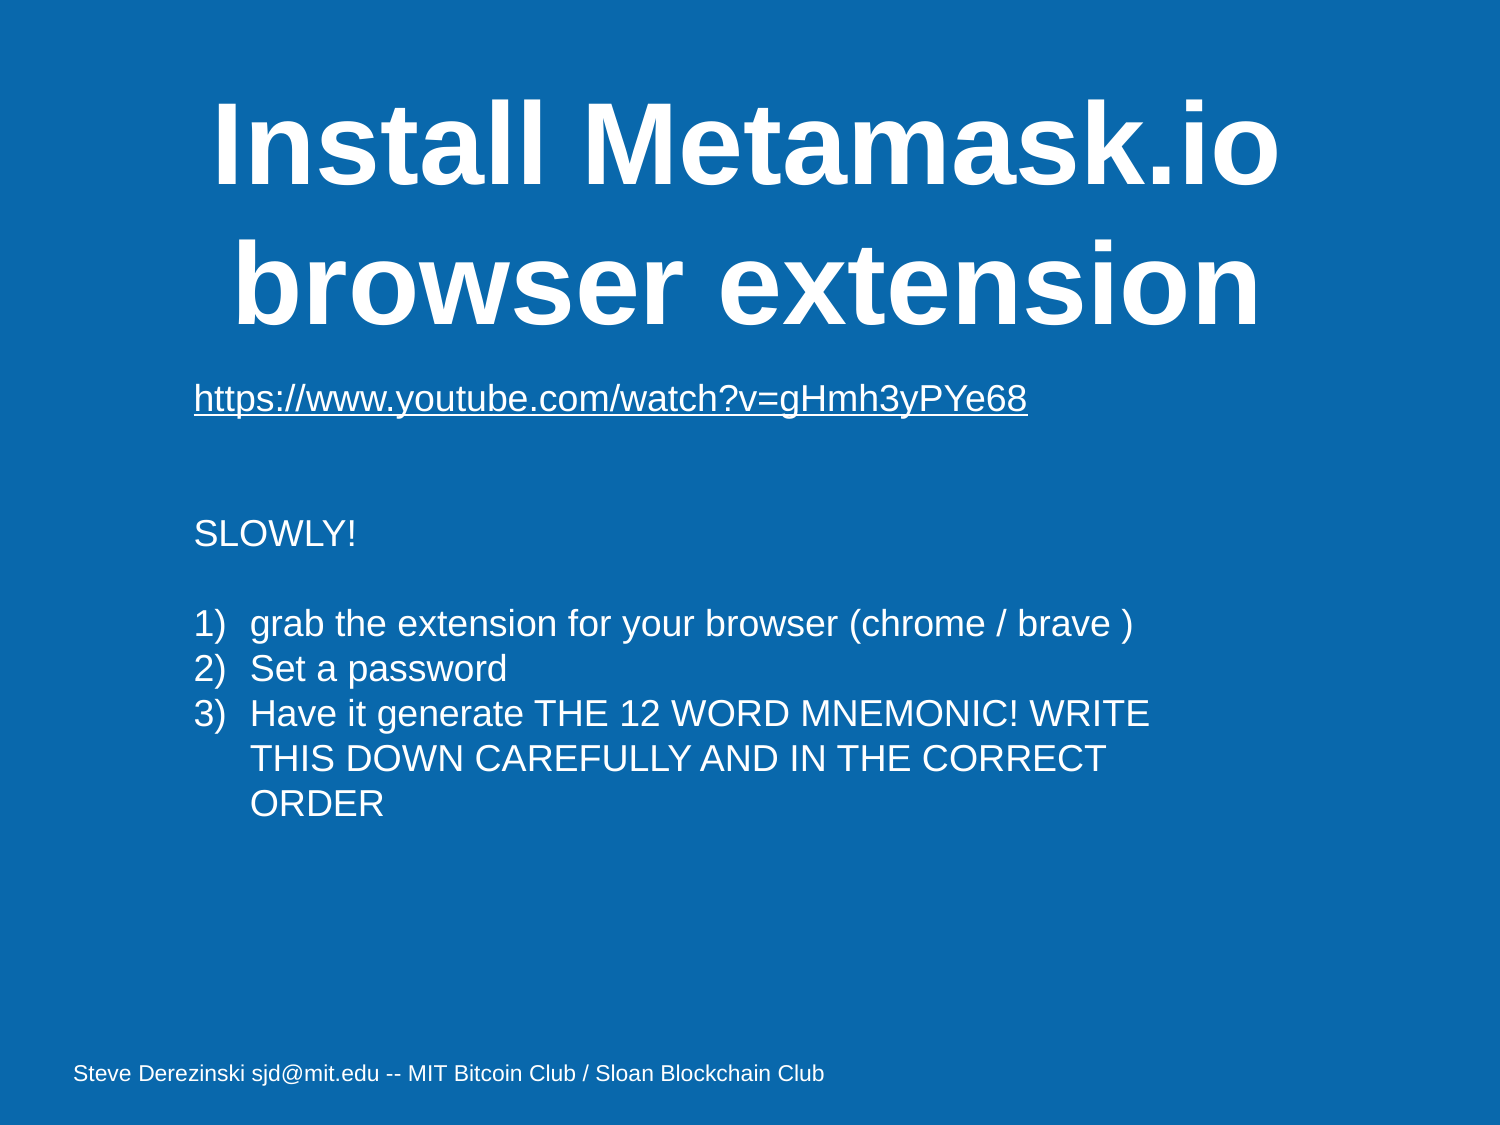

# Install Metamask.io browser extension
https://www.youtube.com/watch?v=gHmh3yPYe68

SLOWLY!

grab the extension for your browser (chrome / brave )
Set a password
Have it generate THE 12 WORD MNEMONIC! WRITE THIS DOWN CAREFULLY AND IN THE CORRECT ORDER
Steve Derezinski sjd@mit.edu -- MIT Bitcoin Club / Sloan Blockchain Club